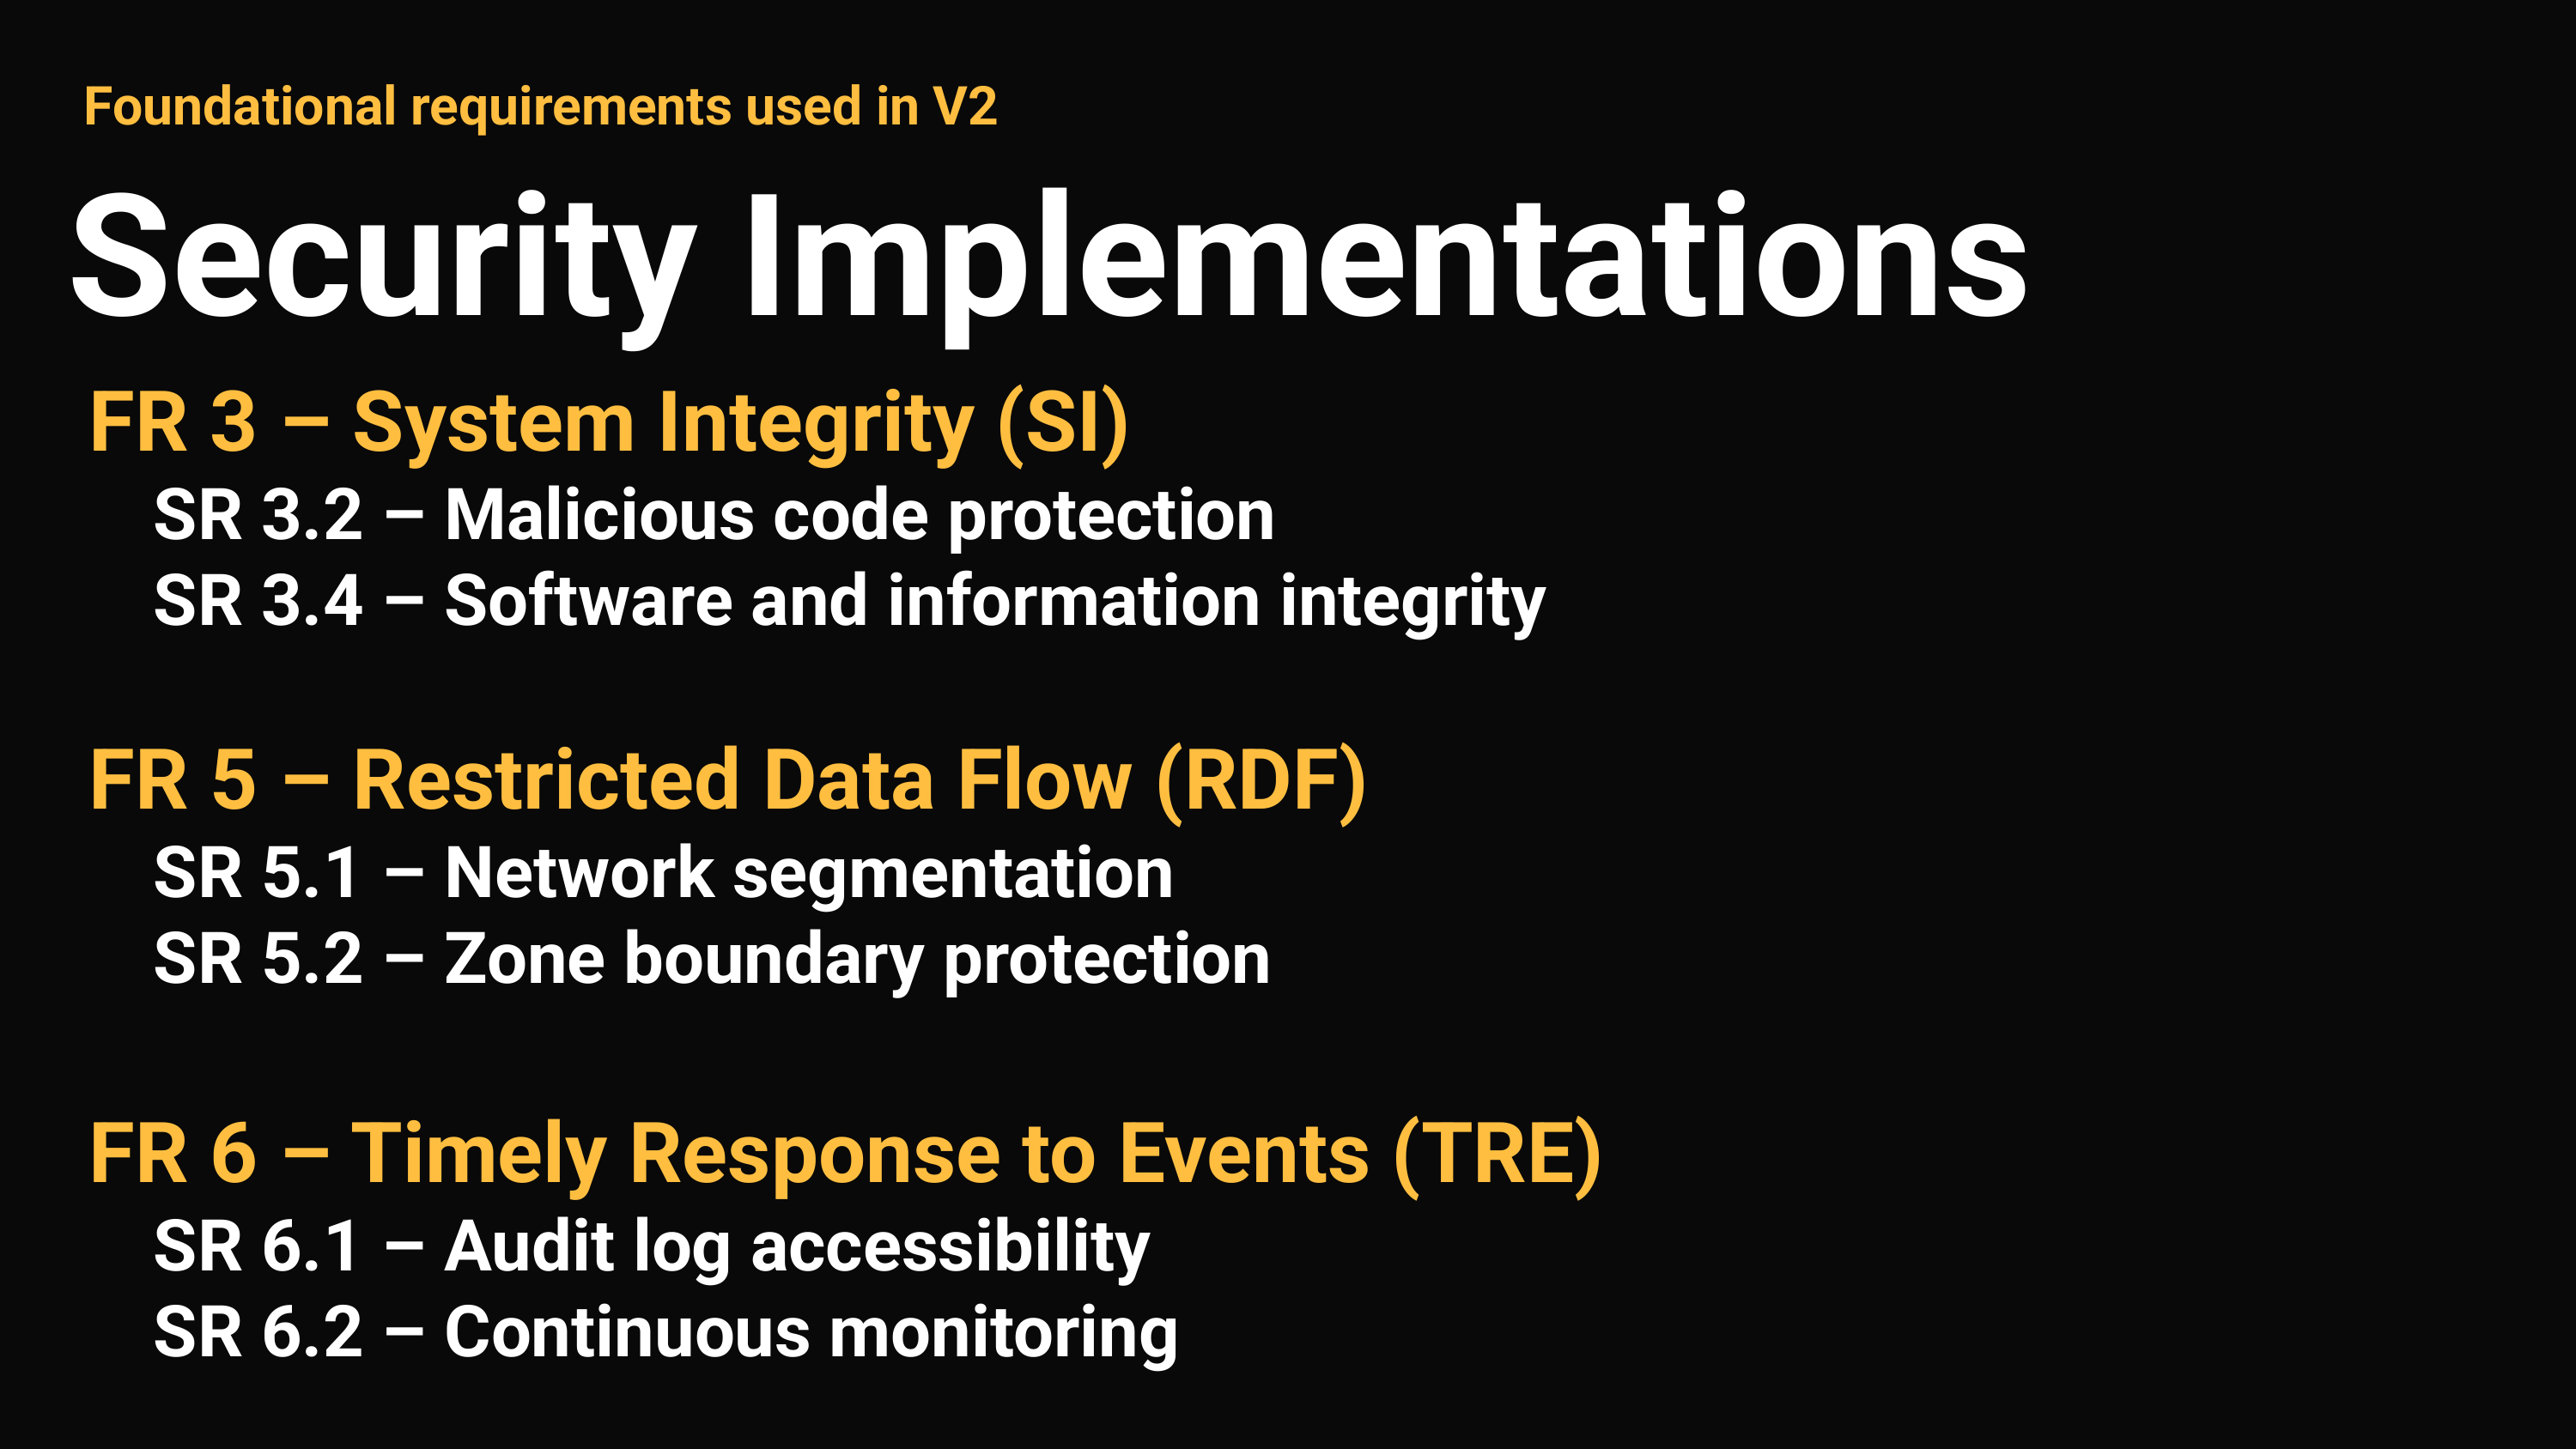

Foundational requirements used in V2
Security Implementations
FR 3 – System Integrity (SI)
SR 3.2 – Malicious code protection
SR 3.4 – Software and information integrity

FR 5 – Restricted Data Flow (RDF)
SR 5.1 – Network segmentation
SR 5.2 – Zone boundary protection

FR 6 – Timely Response to Events (TRE)
SR 6.1 – Audit log accessibility
SR 6.2 – Continuous monitoring